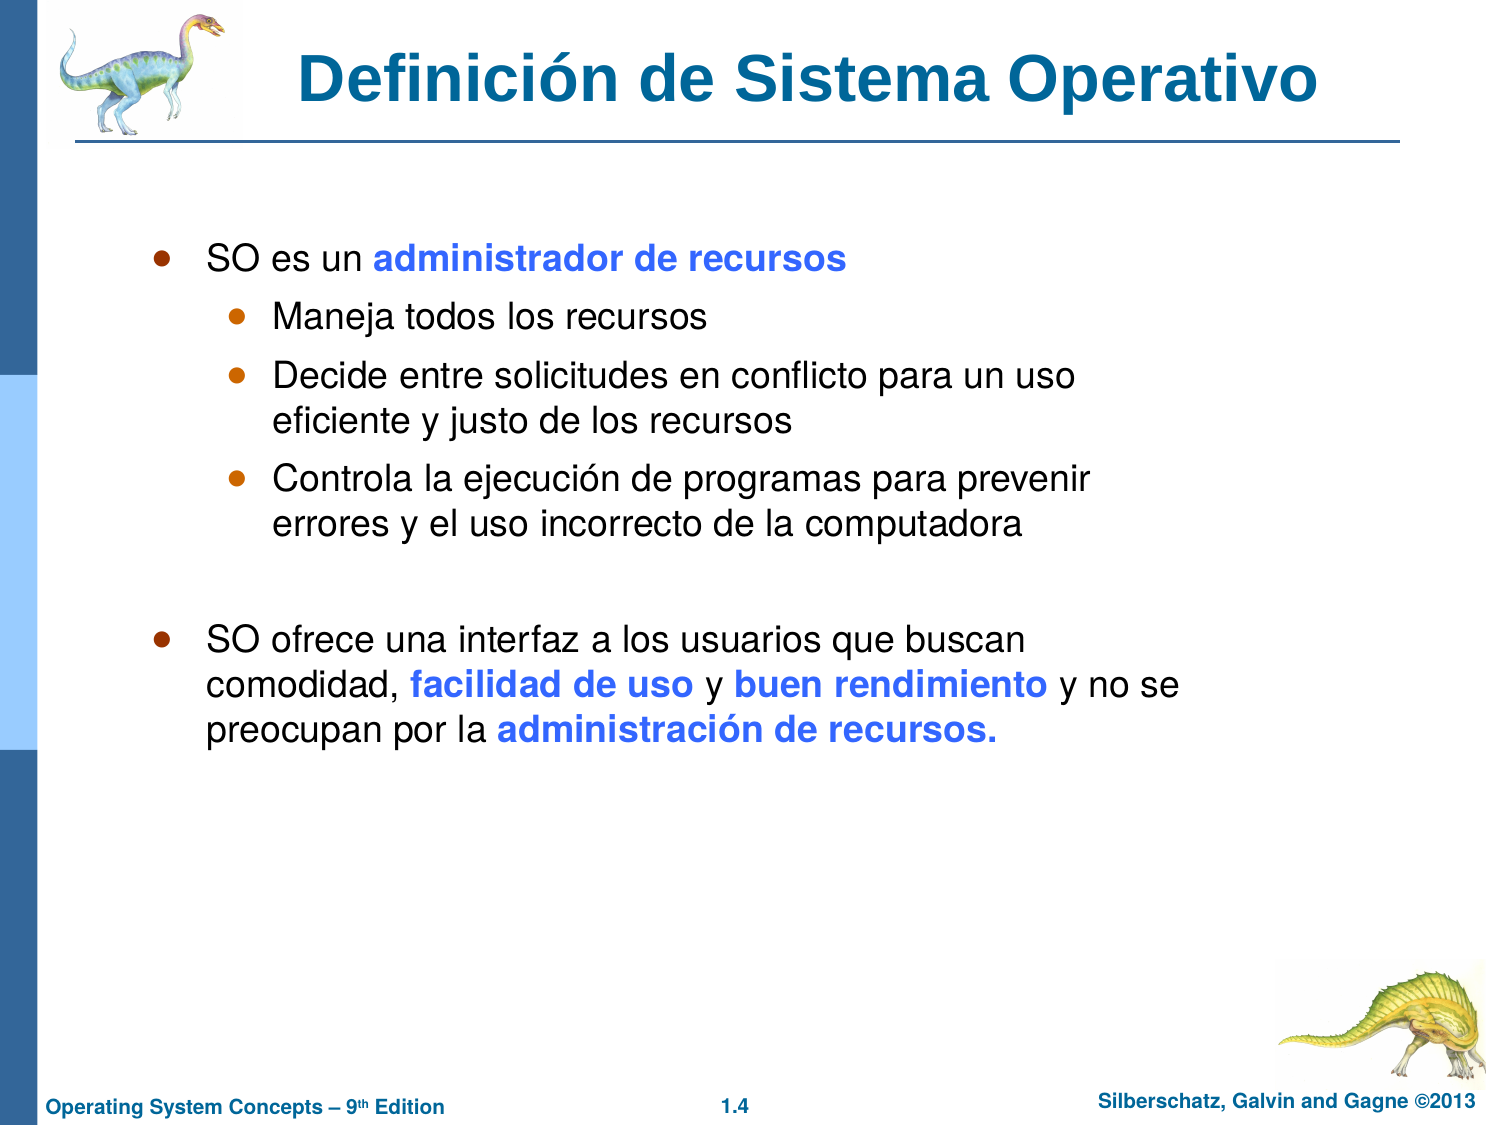

Definición de Sistema Operativo

SO es un administrador de recursos
Maneja todos los recursos
Decide entre solicitudes en conflicto para un uso eficiente y justo de los recursos
Controla la ejecución de programas para prevenir errores y el uso incorrecto de la computadora

SO ofrece una interfaz a los usuarios que buscan comodidad, facilidad de uso y buen rendimiento y no se preocupan por la administración de recursos.